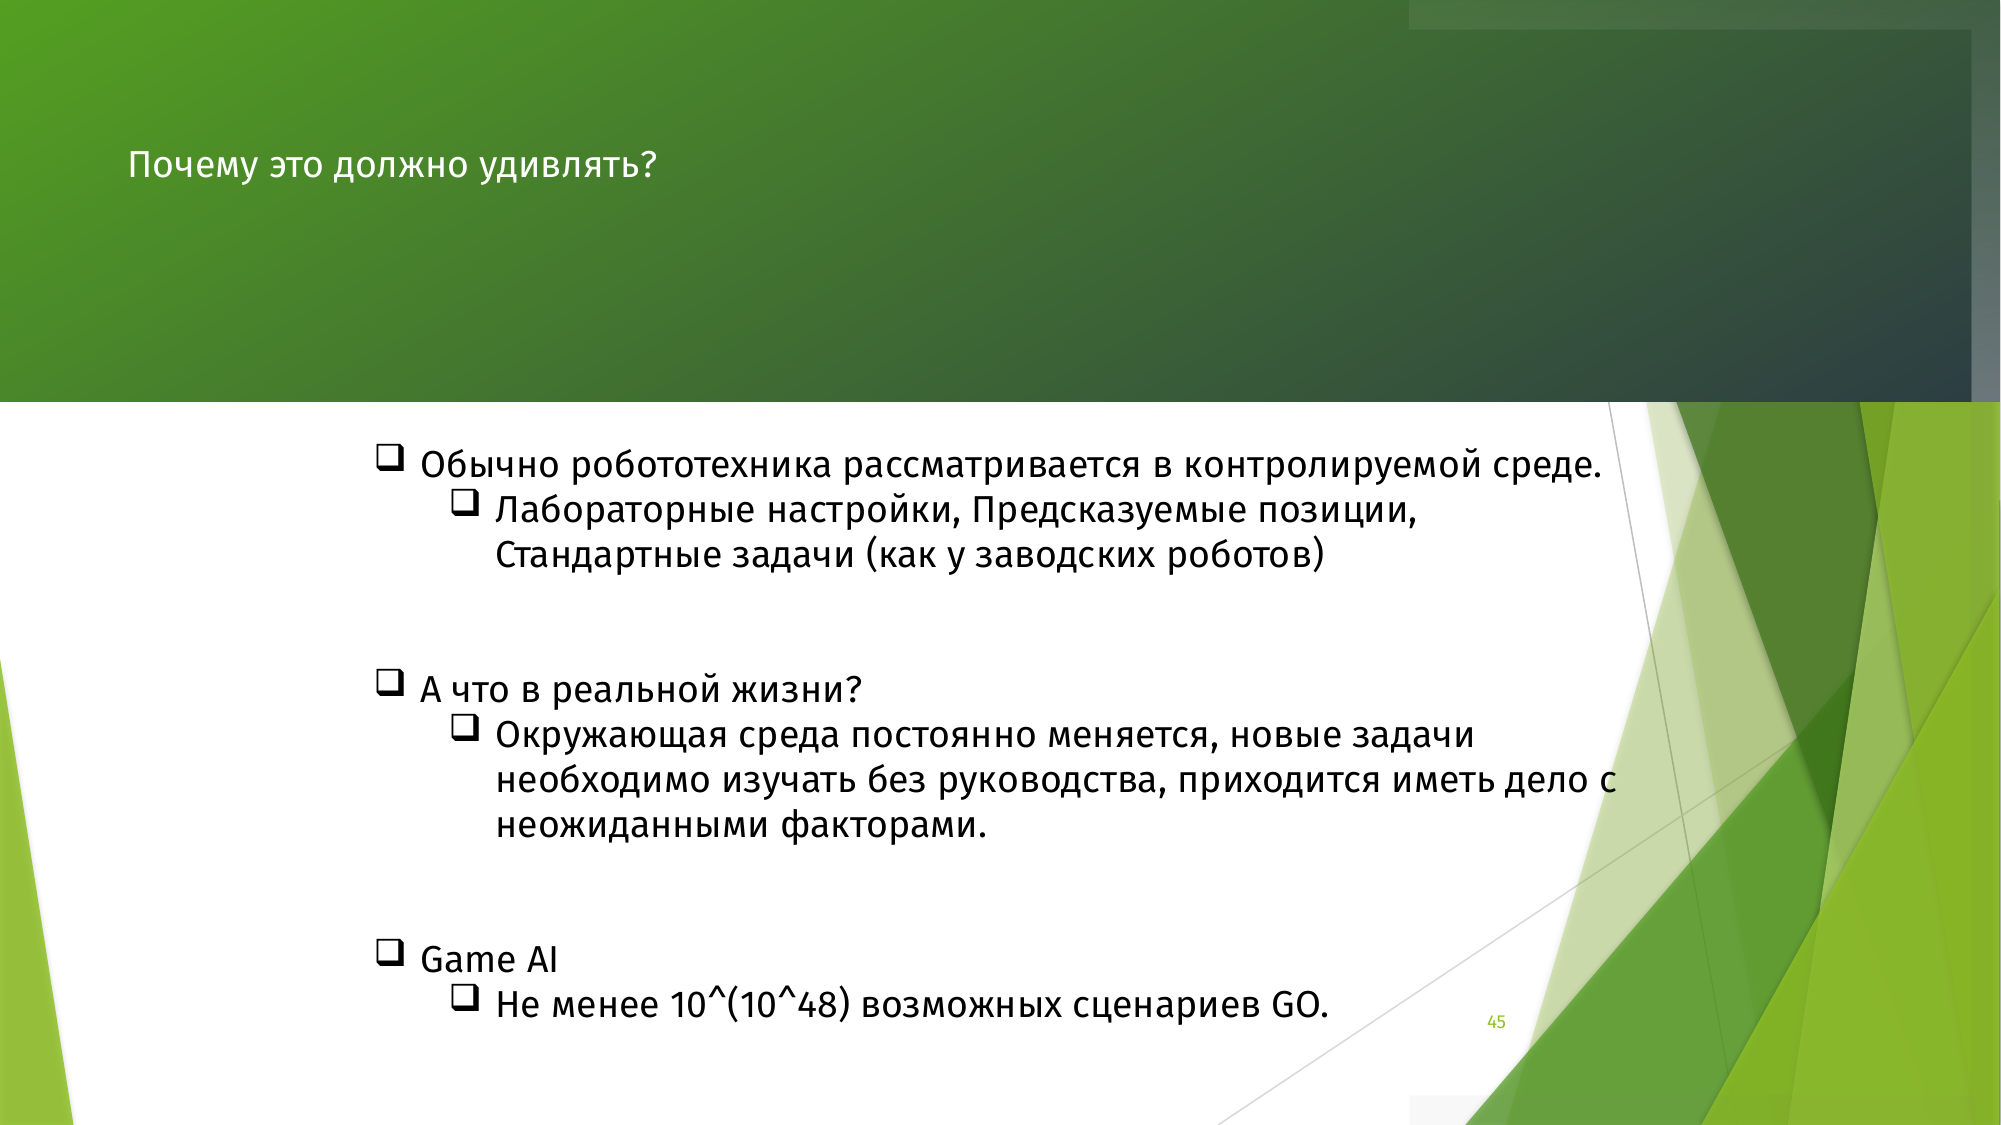

# Почему это должно удивлять?
Обычно робототехника рассматривается в контролируемой среде.
Лабораторные настройки, Предсказуемые позиции, Стандартные задачи (как у заводских роботов)

А что в реальной жизни?
Окружающая среда постоянно меняется, новые задачи необходимо изучать без руководства, приходится иметь дело с неожиданными факторами.

Game AI
Не менее 10^(10^48) возможных сценариев GO.
45